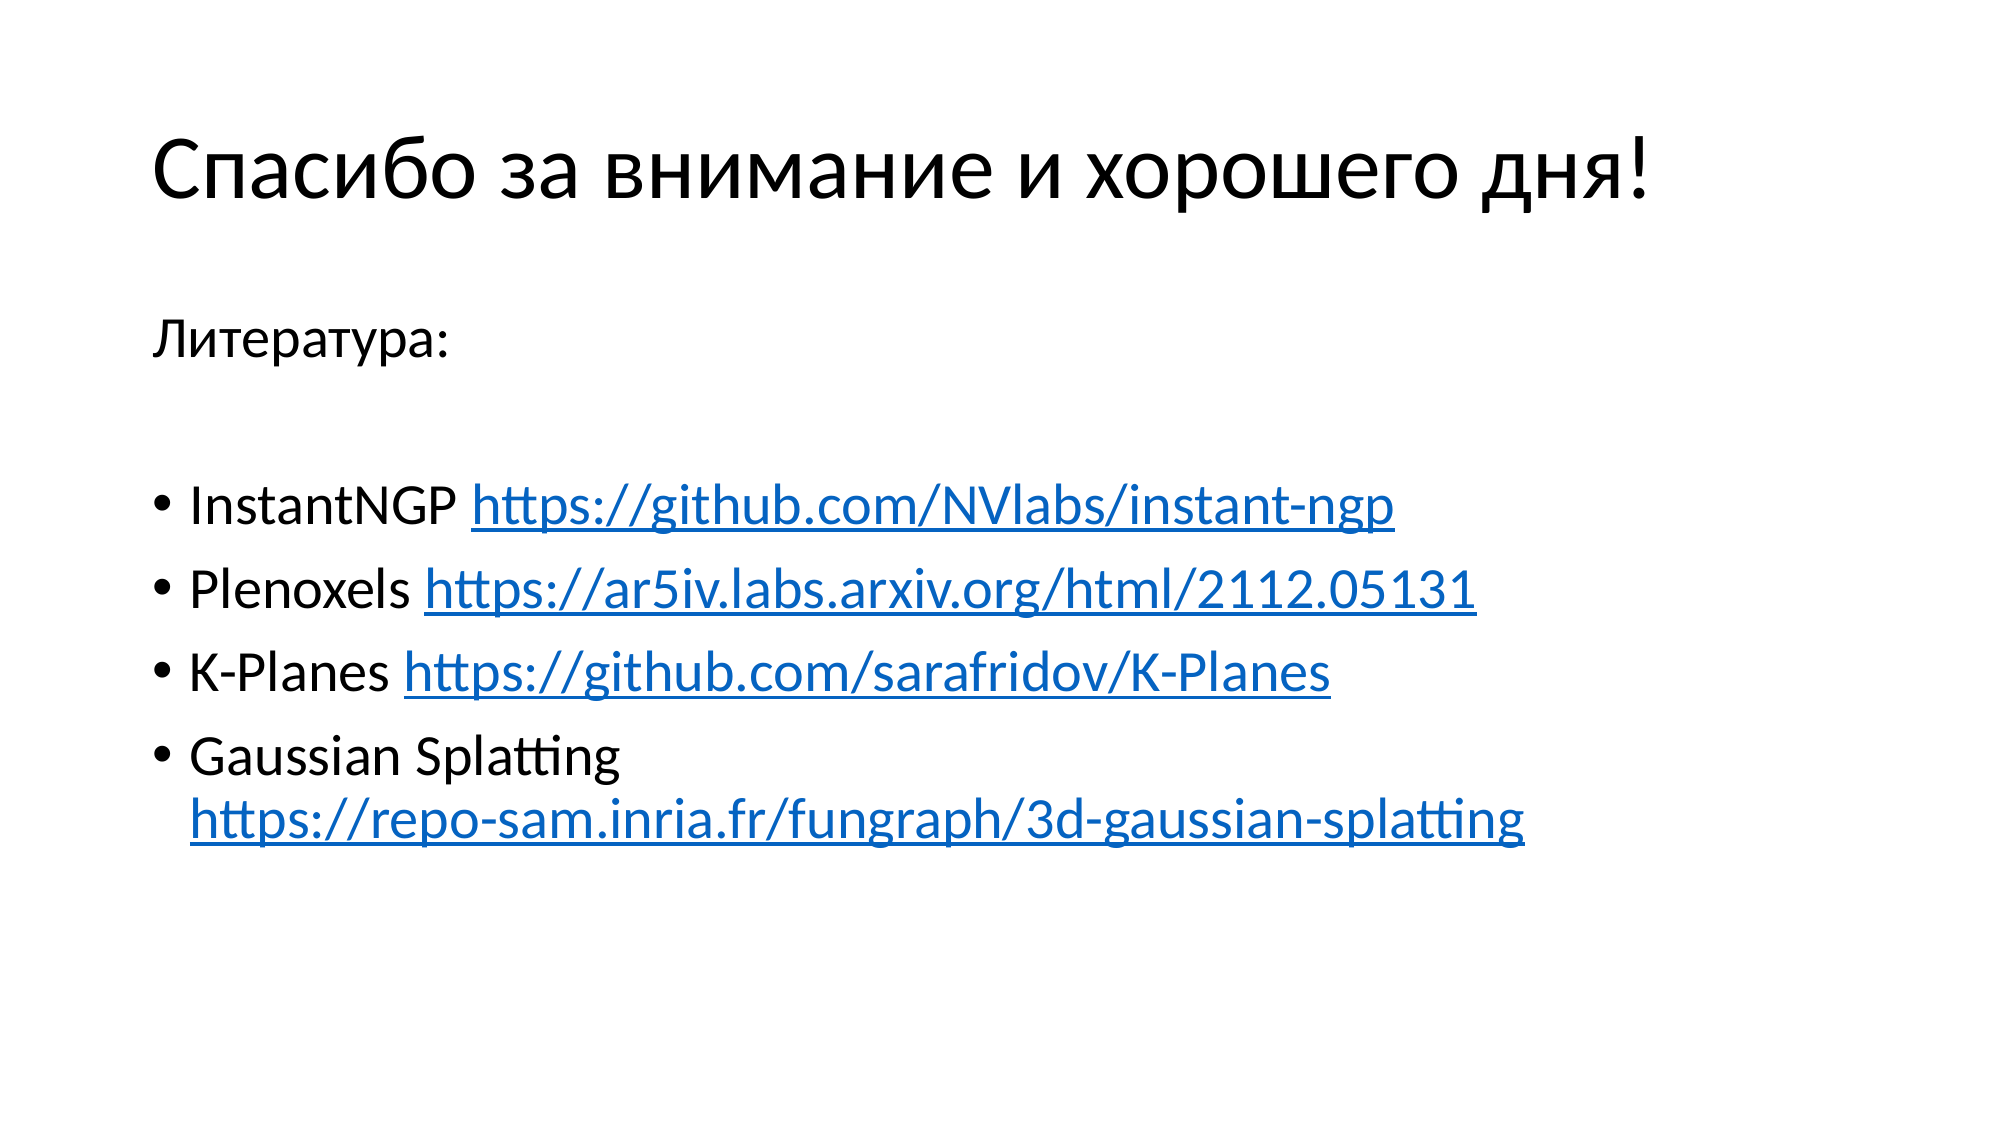

# Спасибо за внимание и хорошего дня!
Литература:

InstantNGP https://github.com/NVlabs/instant-ngp
Plenoxels https://ar5iv.labs.arxiv.org/html/2112.05131
K-Planes https://github.com/sarafridov/K-Planes
Gaussian Splatting https://repo-sam.inria.fr/fungraph/3d-gaussian-splatting